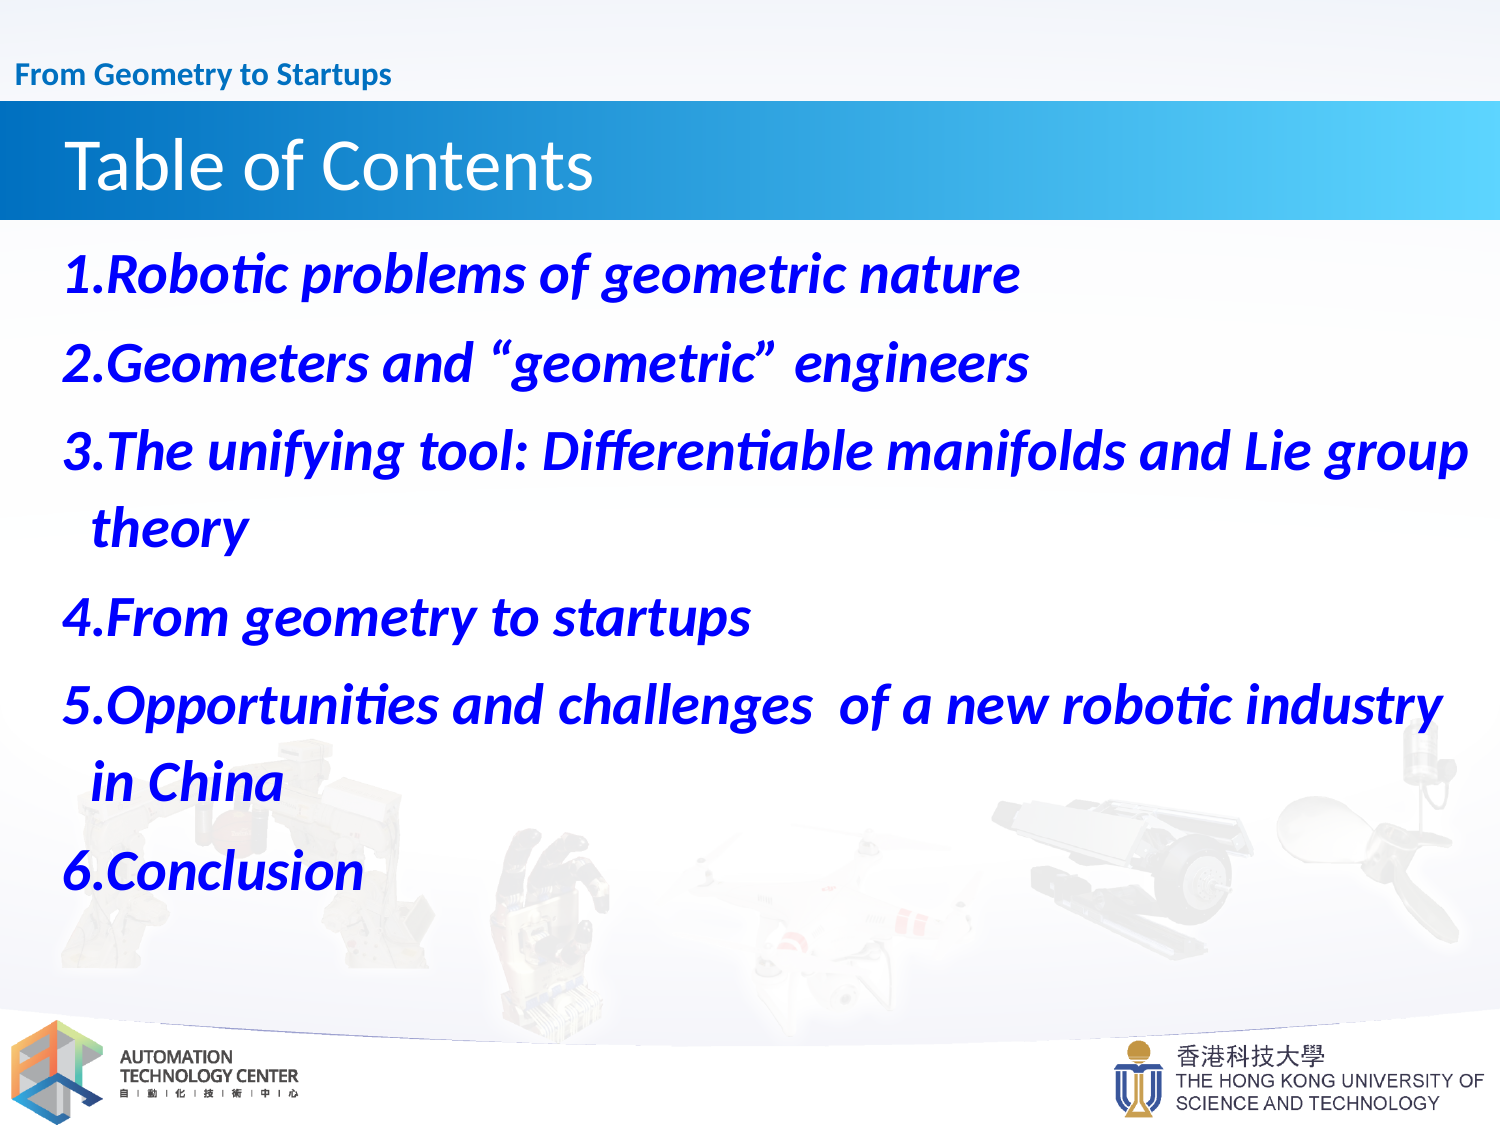

# Table of Contents
Robotic problems of geometric nature
Geometers and “geometric” engineers
The unifying tool: Differentiable manifolds and Lie group theory
From geometry to startups
Opportunities and challenges  of a new robotic industry in China
Conclusion